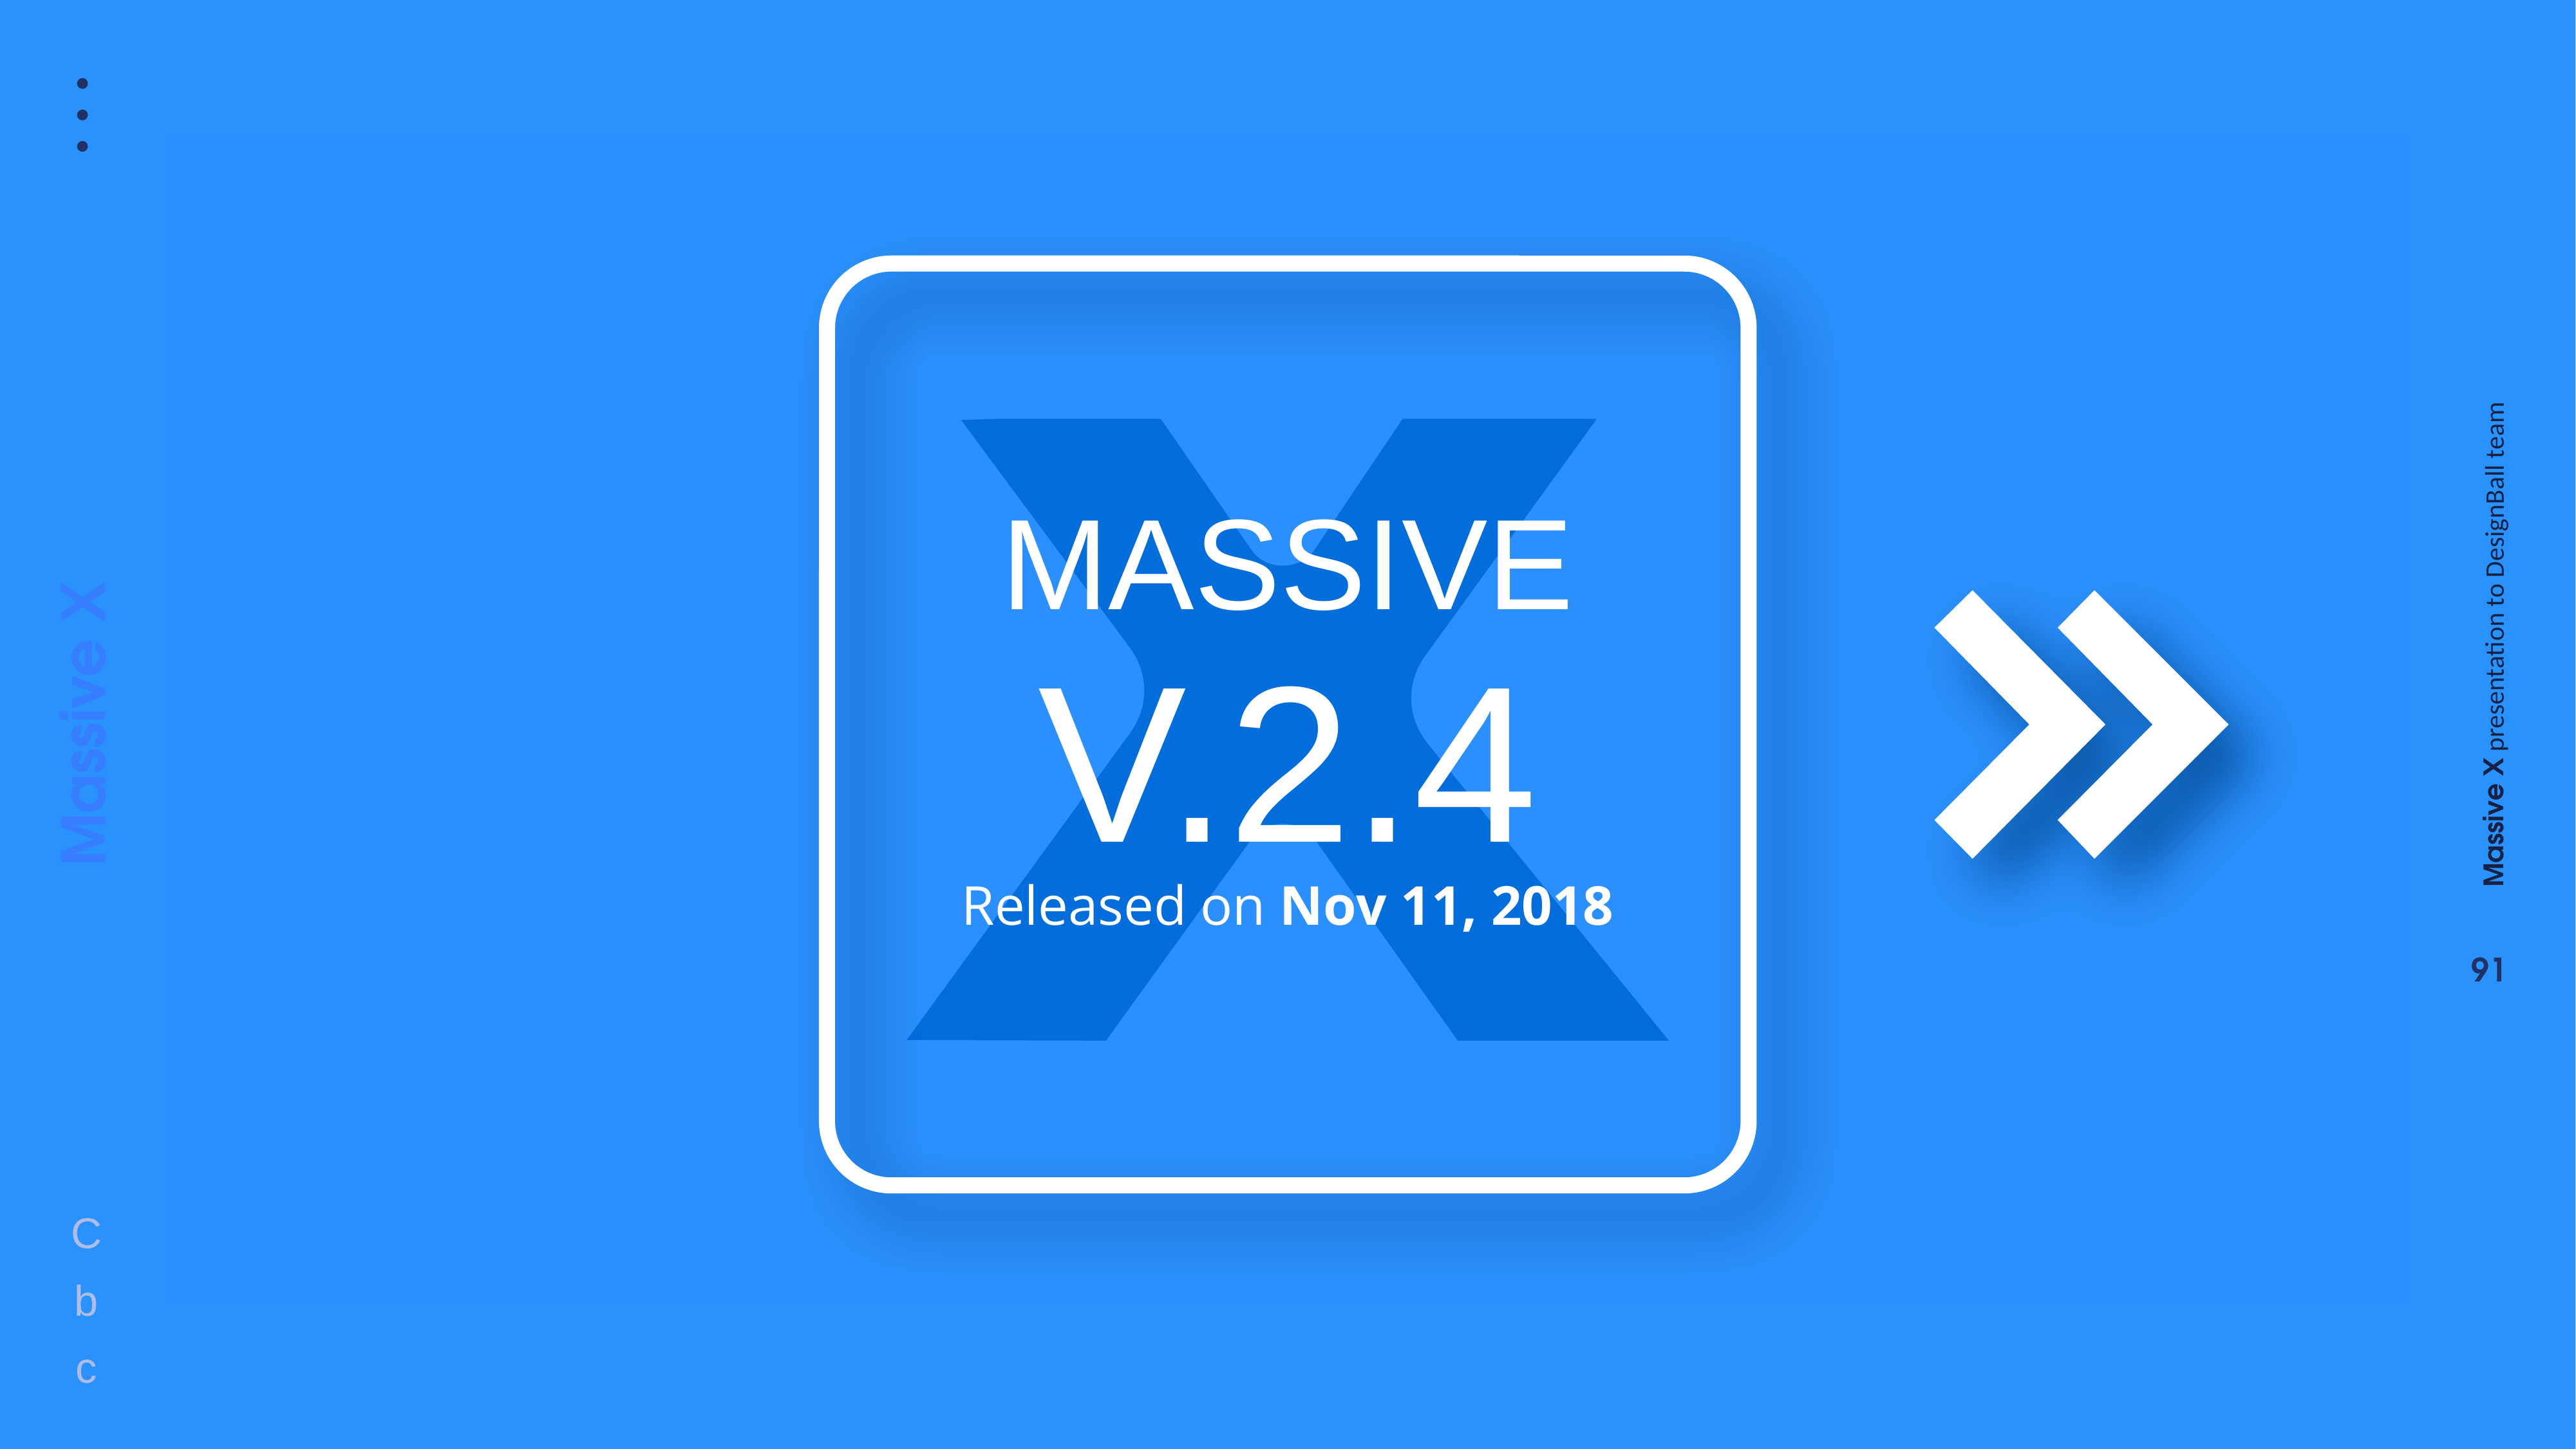

MASSIVE

V.2.4
Released on Nov 11, 2018